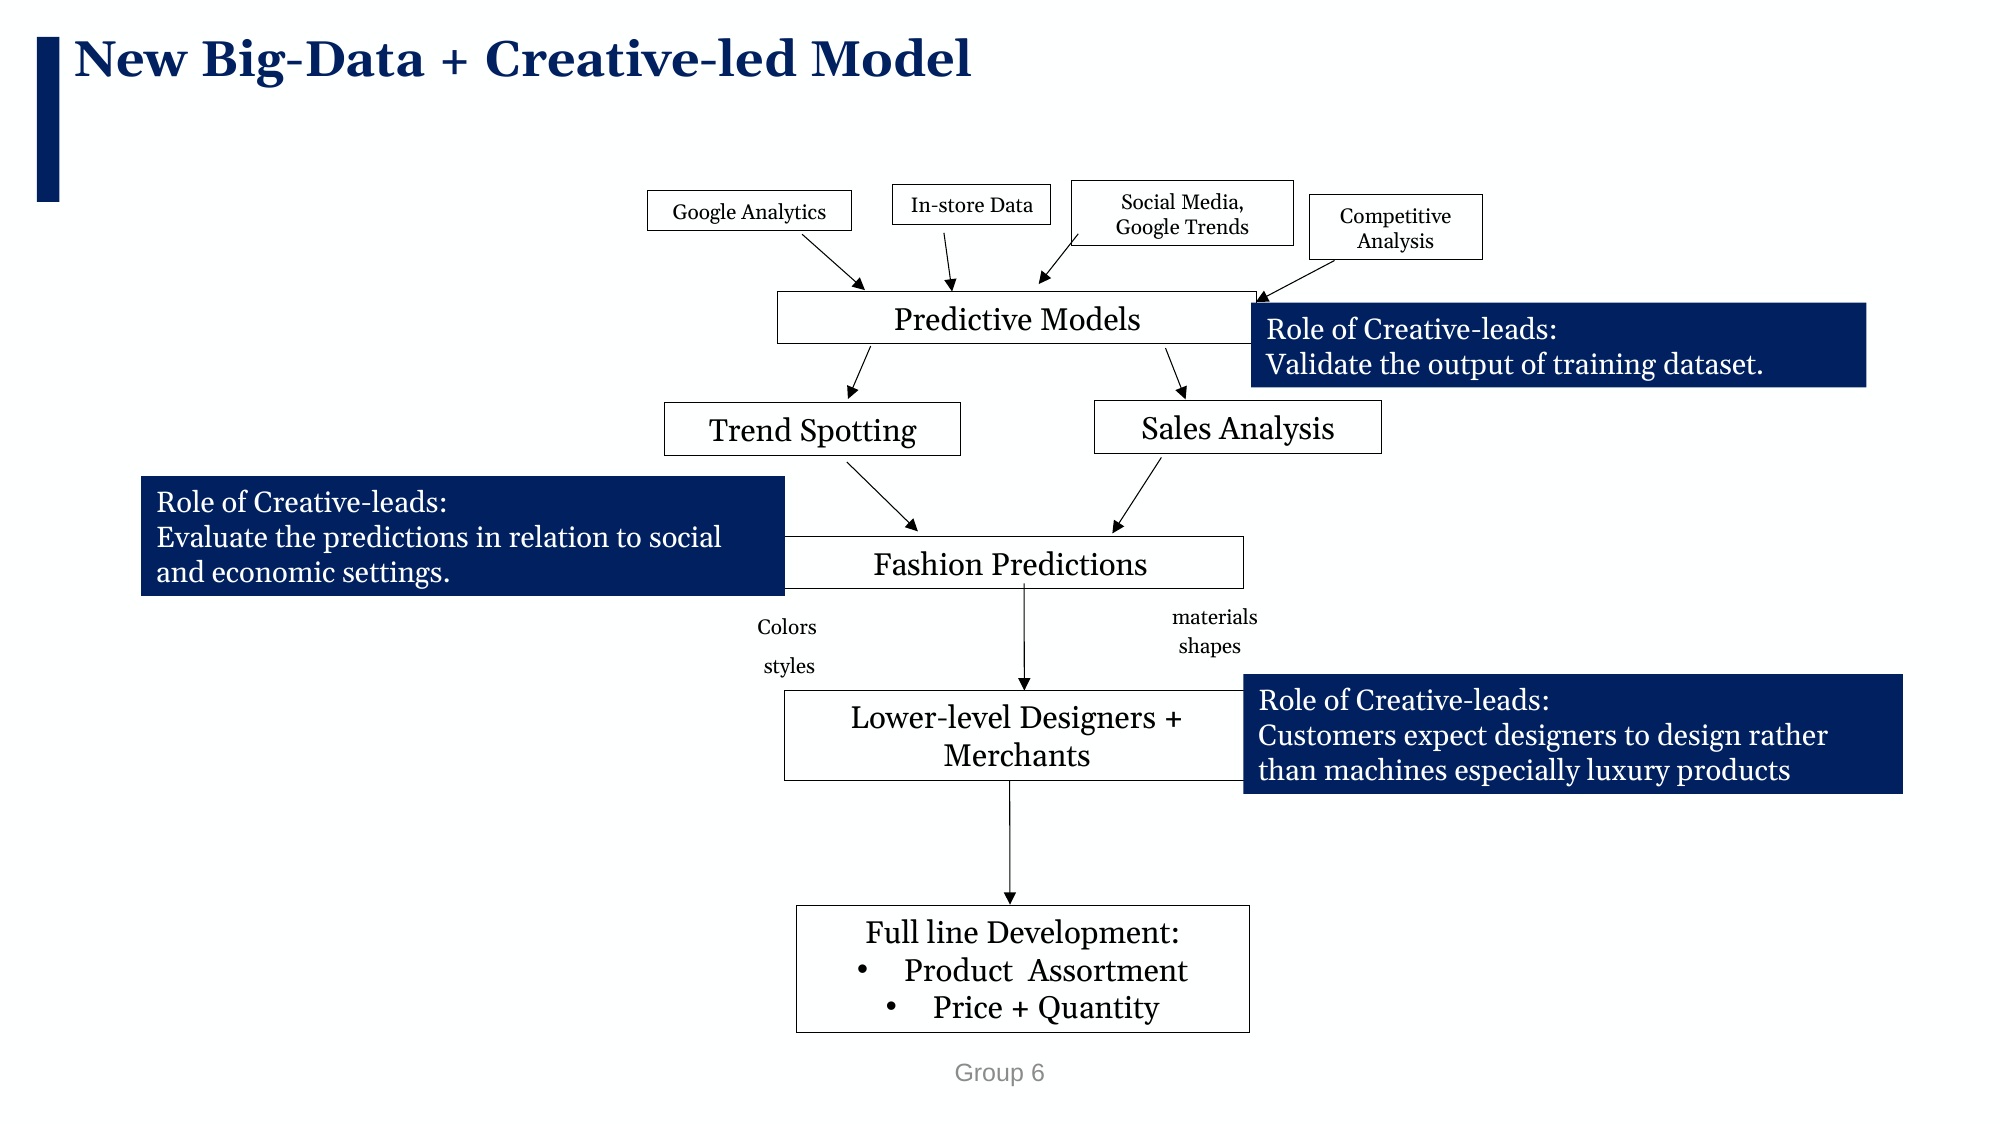

New Big-Data + Creative-led Model

Social Media, Google Trends

In-store Data
Google Analytics
Competitive Analysis
Predictive Models
Role of Creative-leads:
Validate the output of training dataset.
Sales Analysis
Trend Spotting
Role of Creative-leads:
Evaluate the predictions in relation to social and economic settings.
Fashion Predictions
materials
Colors
shapes
styles
Role of Creative-leads:
Customers expect designers to design rather than machines especially luxury products
Lower-level Designers + Merchants
Full line Development:
Product  Assortment
Price + Quantity
Group 6